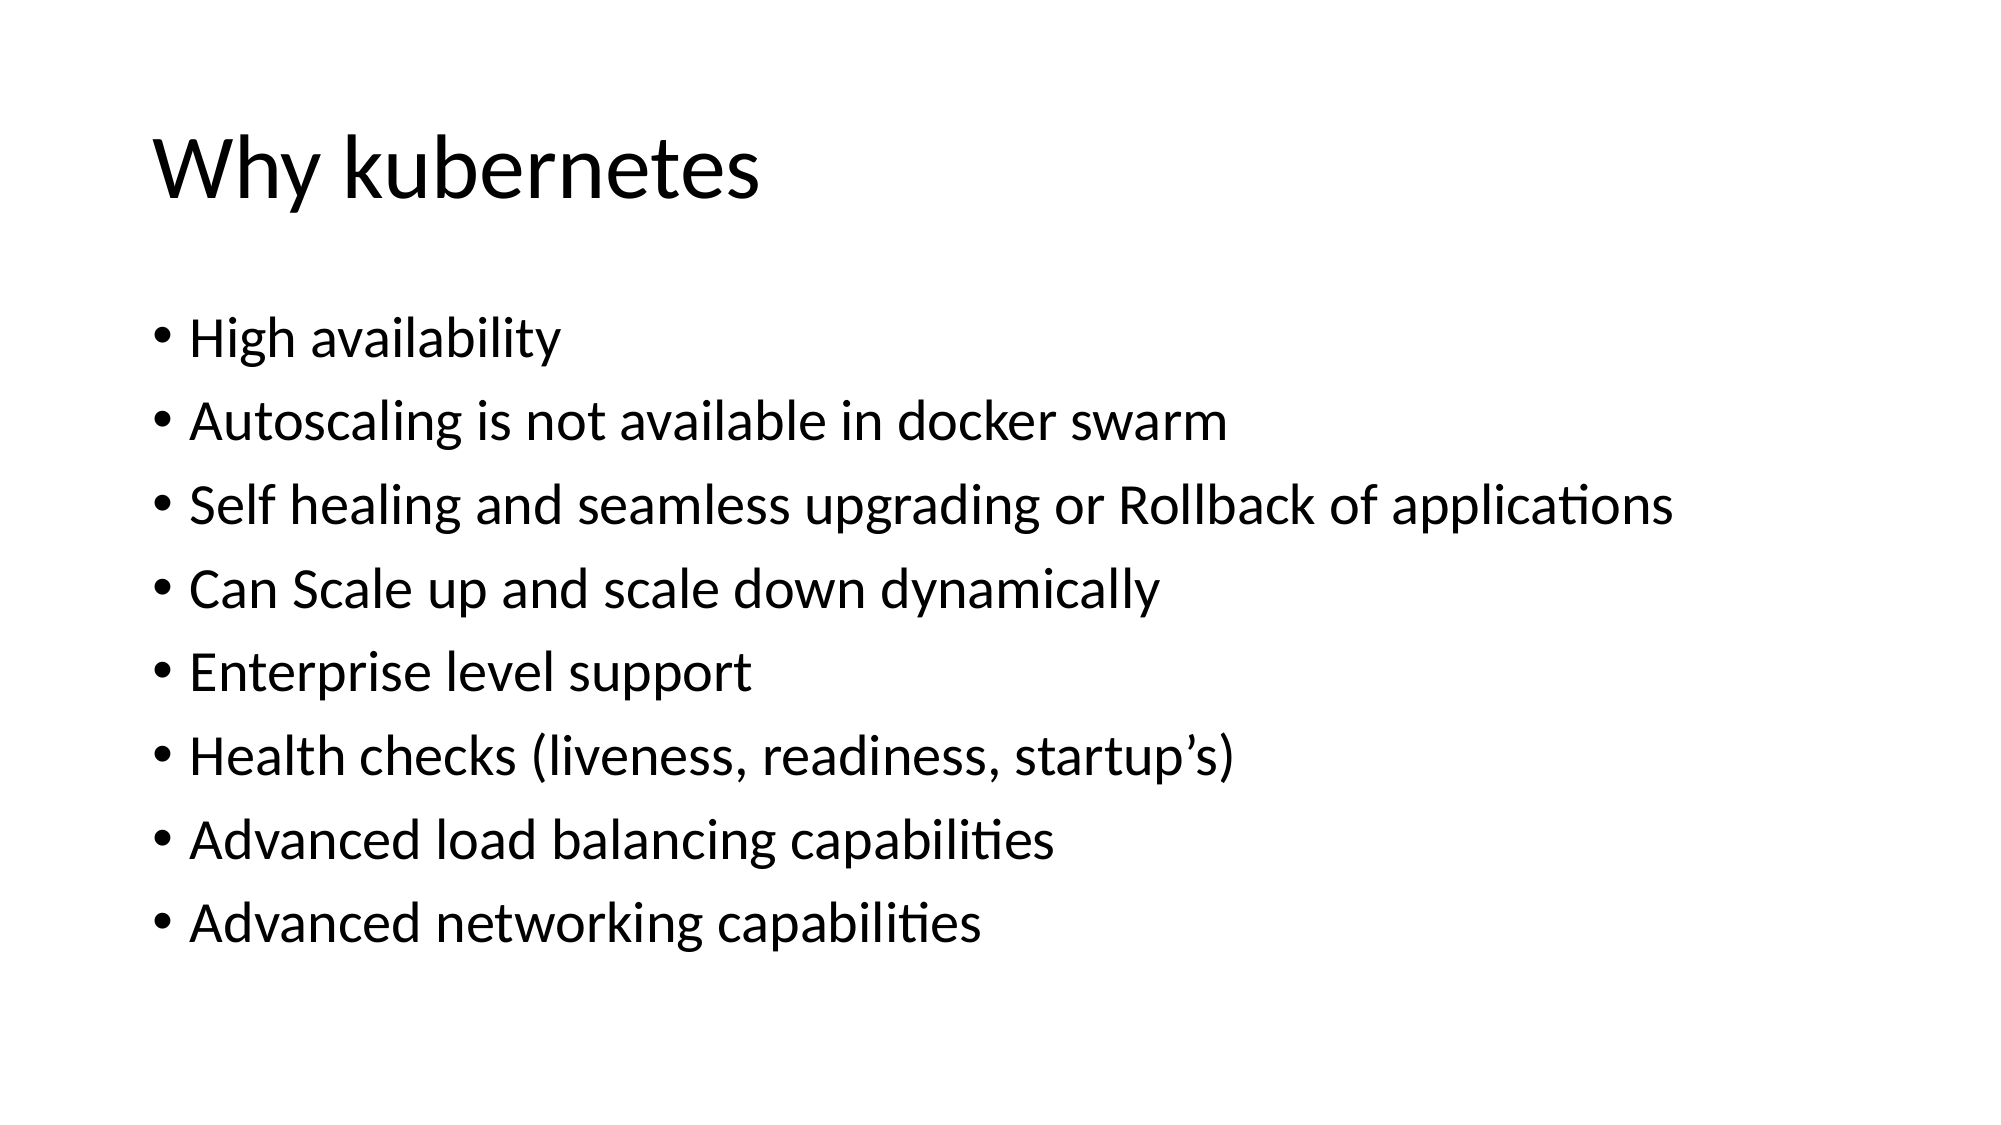

# Why kubernetes
High availability
Autoscaling is not available in docker swarm
Self healing and seamless upgrading or Rollback of applications
Can Scale up and scale down dynamically
Enterprise level support
Health checks (liveness, readiness, startup’s)
Advanced load balancing capabilities
Advanced networking capabilities